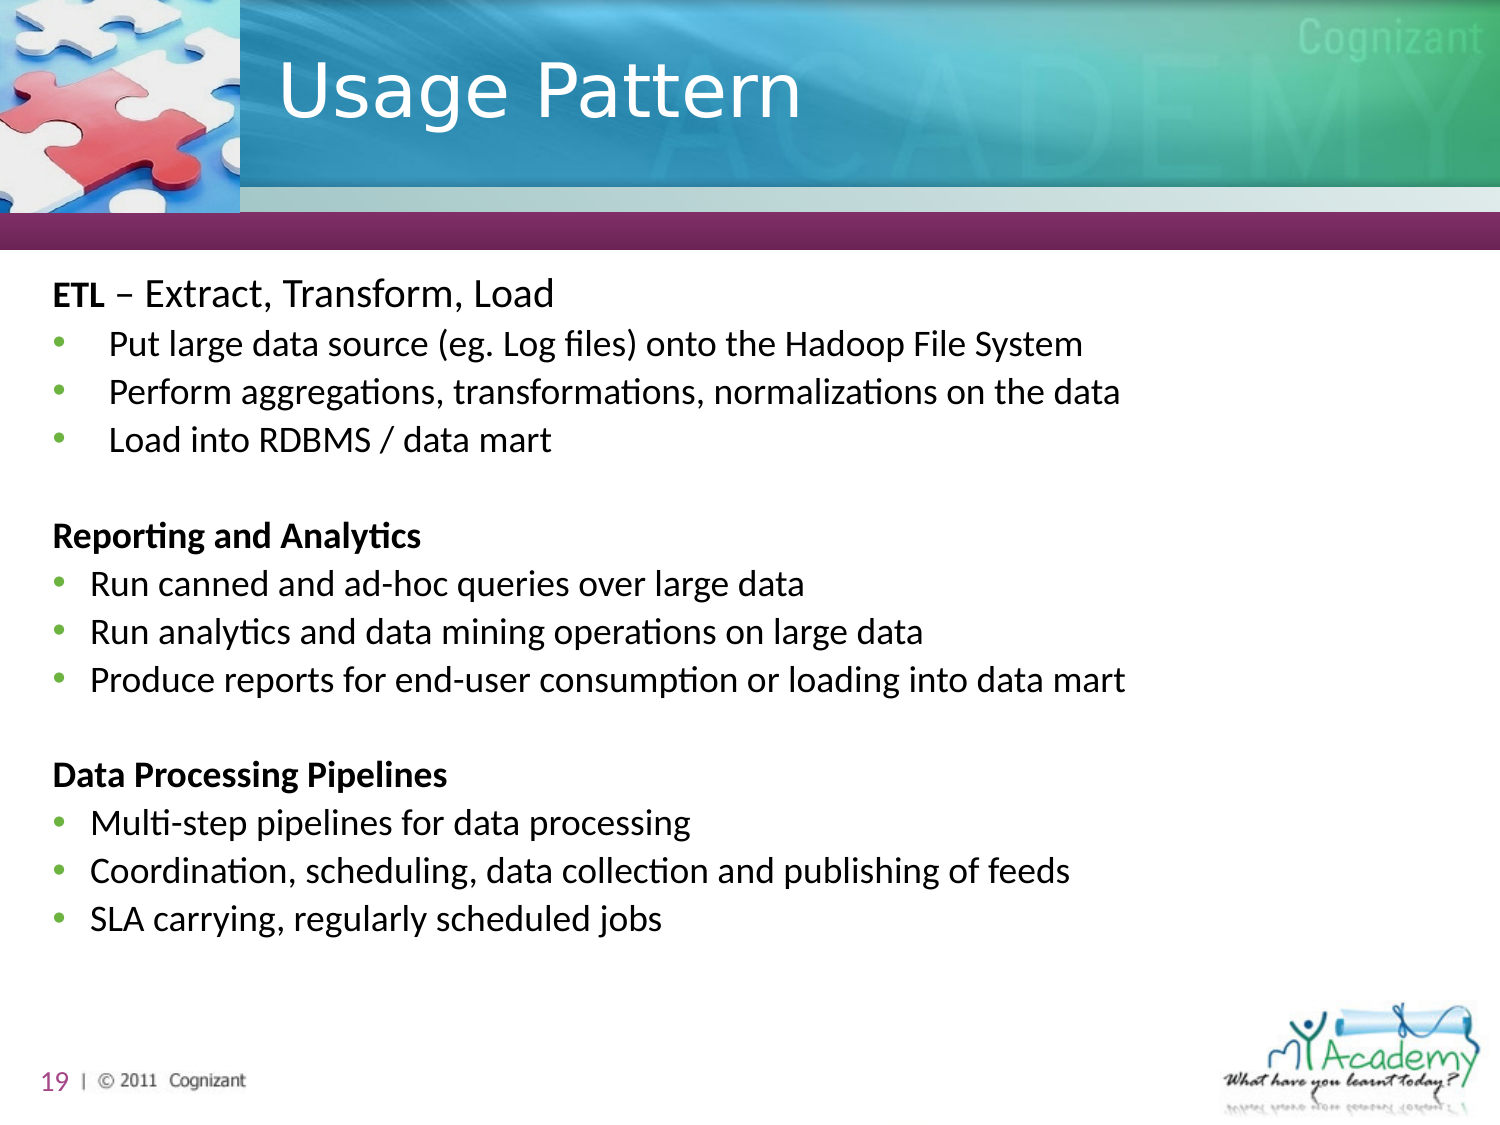

# Usage Pattern
ETL – Extract, Transform, Load
Put large data source (eg. Log files) onto the Hadoop File System
Perform aggregations, transformations, normalizations on the data
Load into RDBMS / data mart

Reporting and Analytics
Run canned and ad-hoc queries over large data
Run analytics and data mining operations on large data
Produce reports for end-user consumption or loading into data mart

Data Processing Pipelines
Multi-step pipelines for data processing
Coordination, scheduling, data collection and publishing of feeds
SLA carrying, regularly scheduled jobs

19